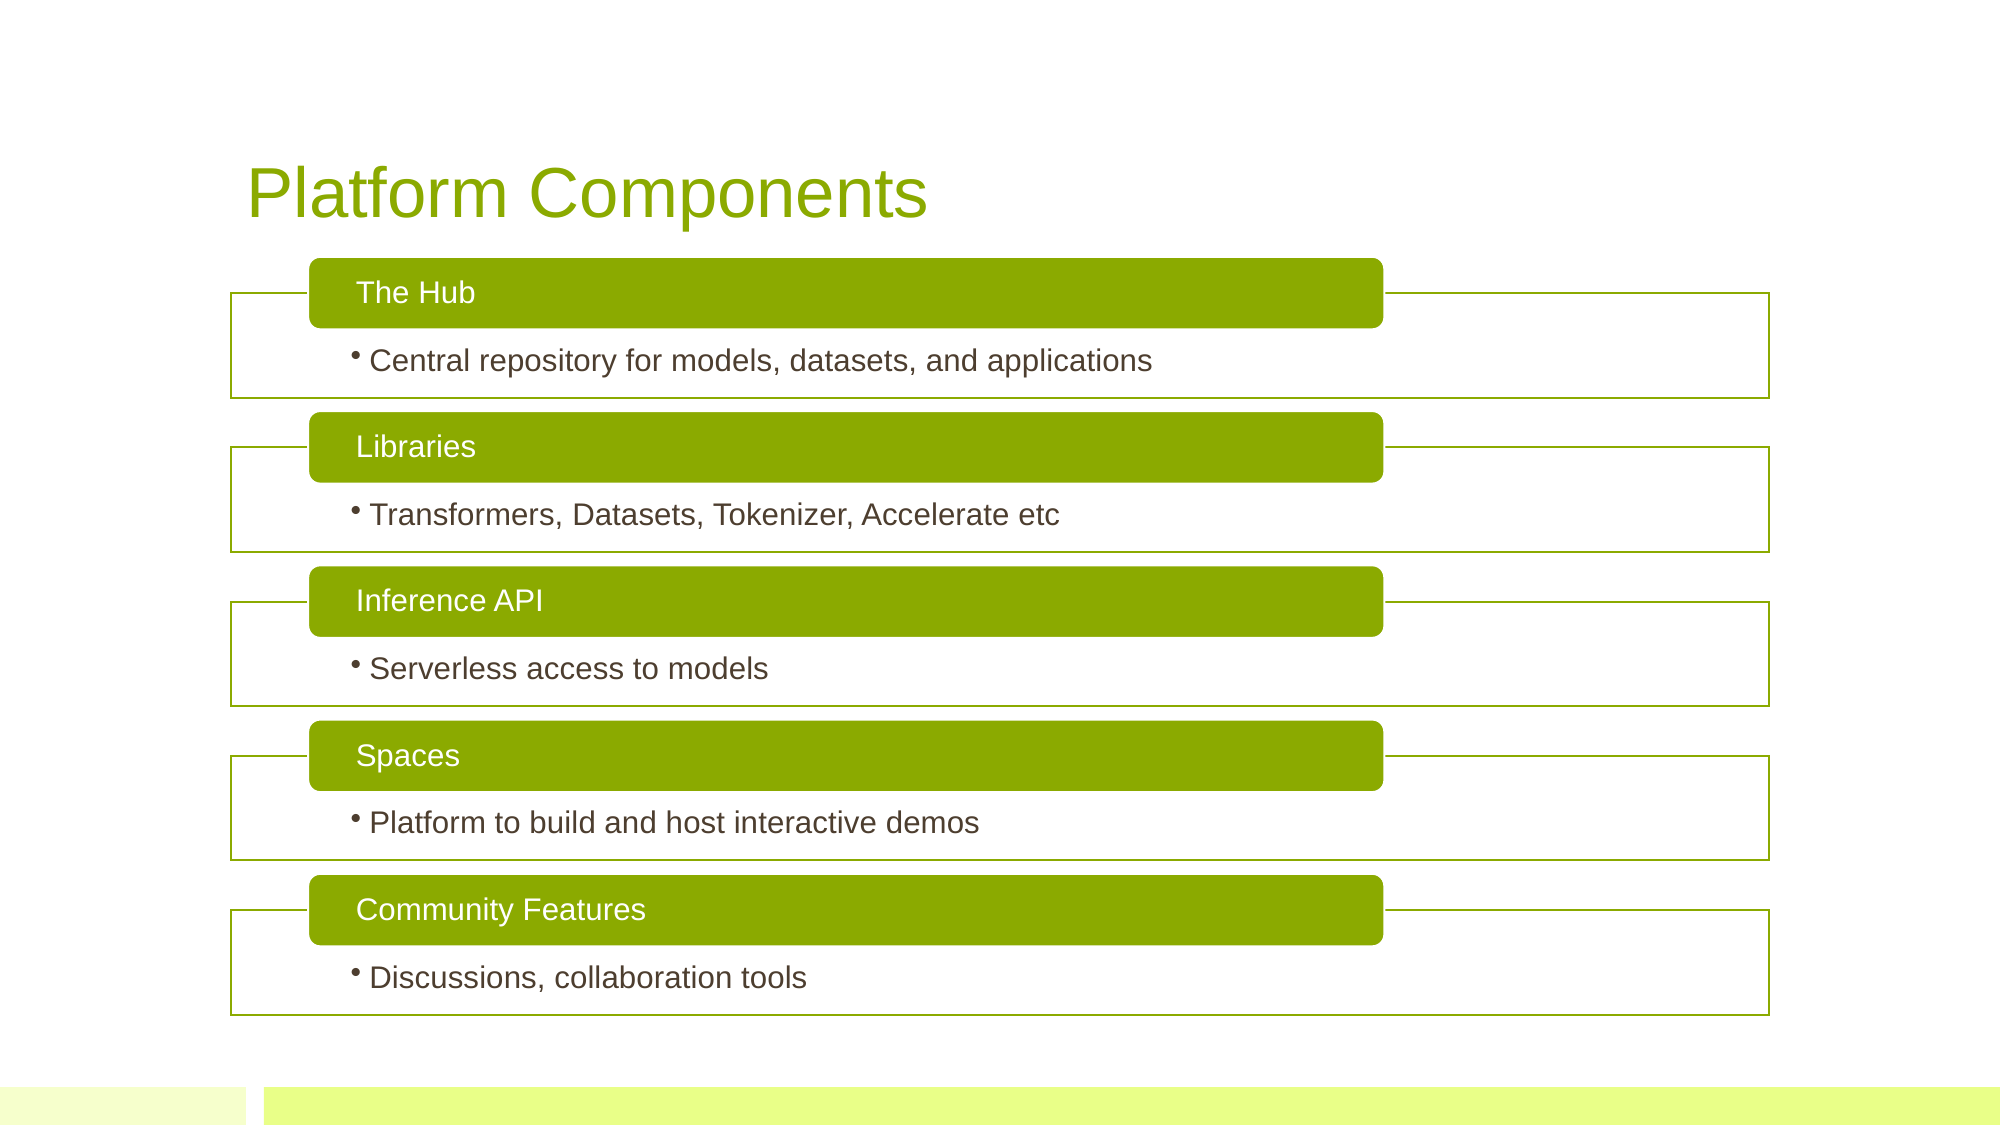

# Platform Components
Central repository for models, datasets, and applications
The Hub
Transformers, Datasets, Tokenizer, Accelerate etc
Libraries
Serverless access to models
Inference API
Platform to build and host interactive demos
Spaces
Discussions, collaboration tools
Community Features